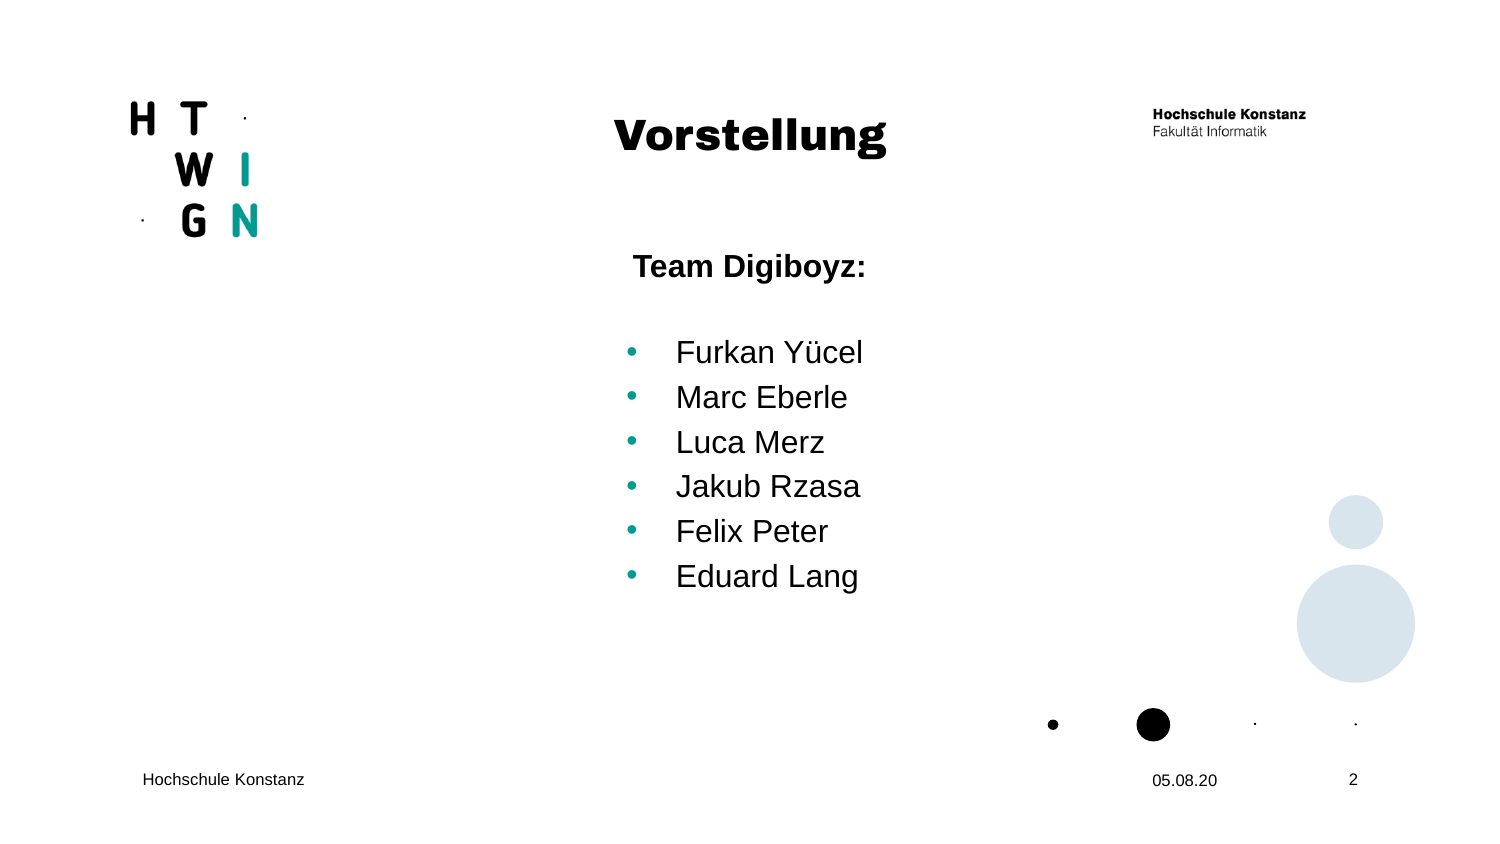

Vorstellung
Team Digiboyz:

Furkan Yücel
Marc Eberle
Luca Merz
Jakub Rzasa
Felix Peter
Eduard Lang